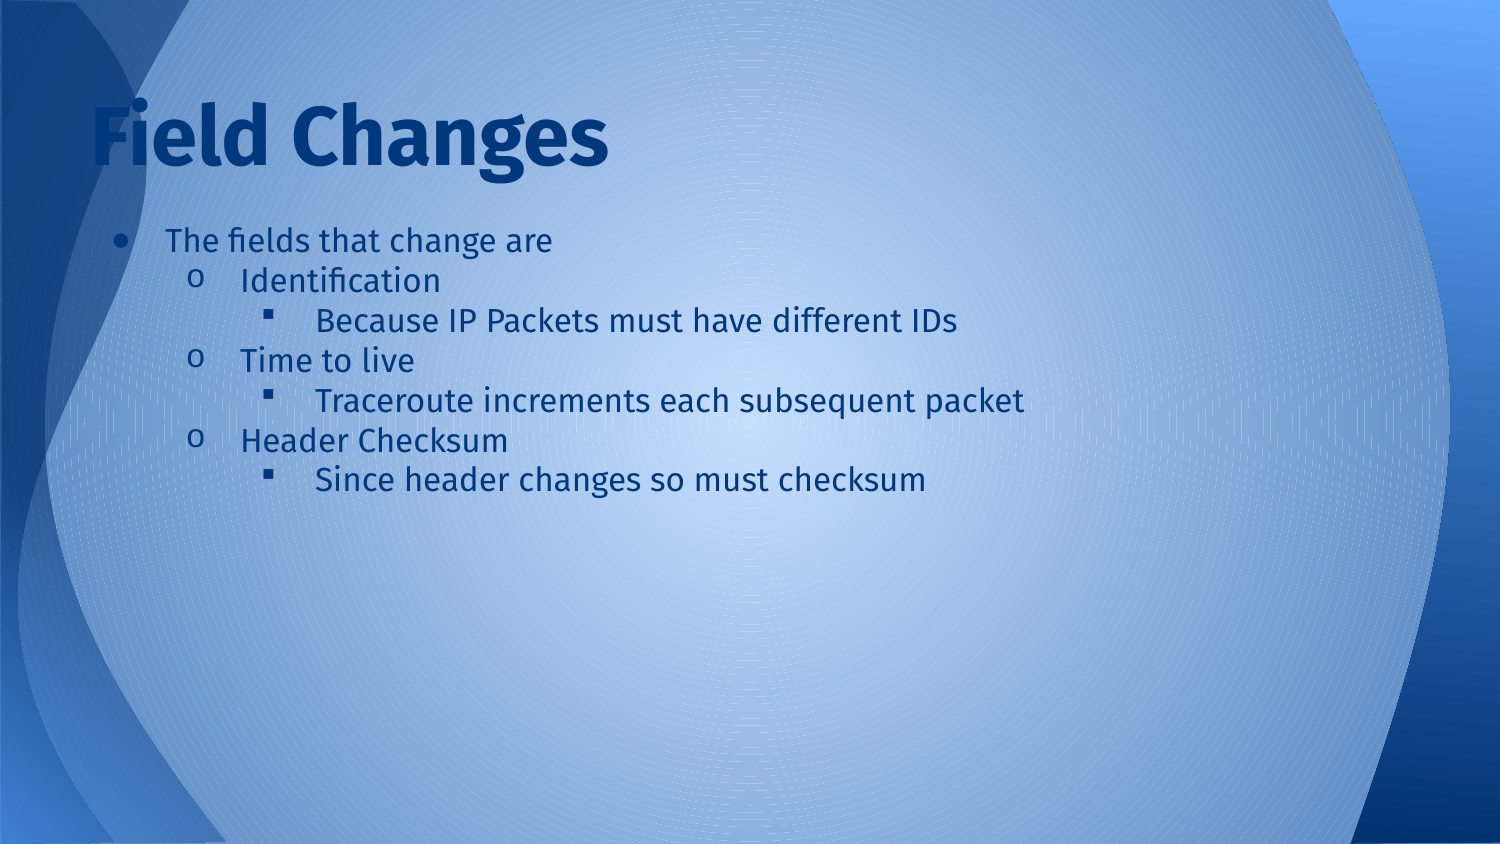

# Field Changes
The fields that change are
Identification
Because IP Packets must have different IDs
Time to live
Traceroute increments each subsequent packet
Header Checksum
Since header changes so must checksum